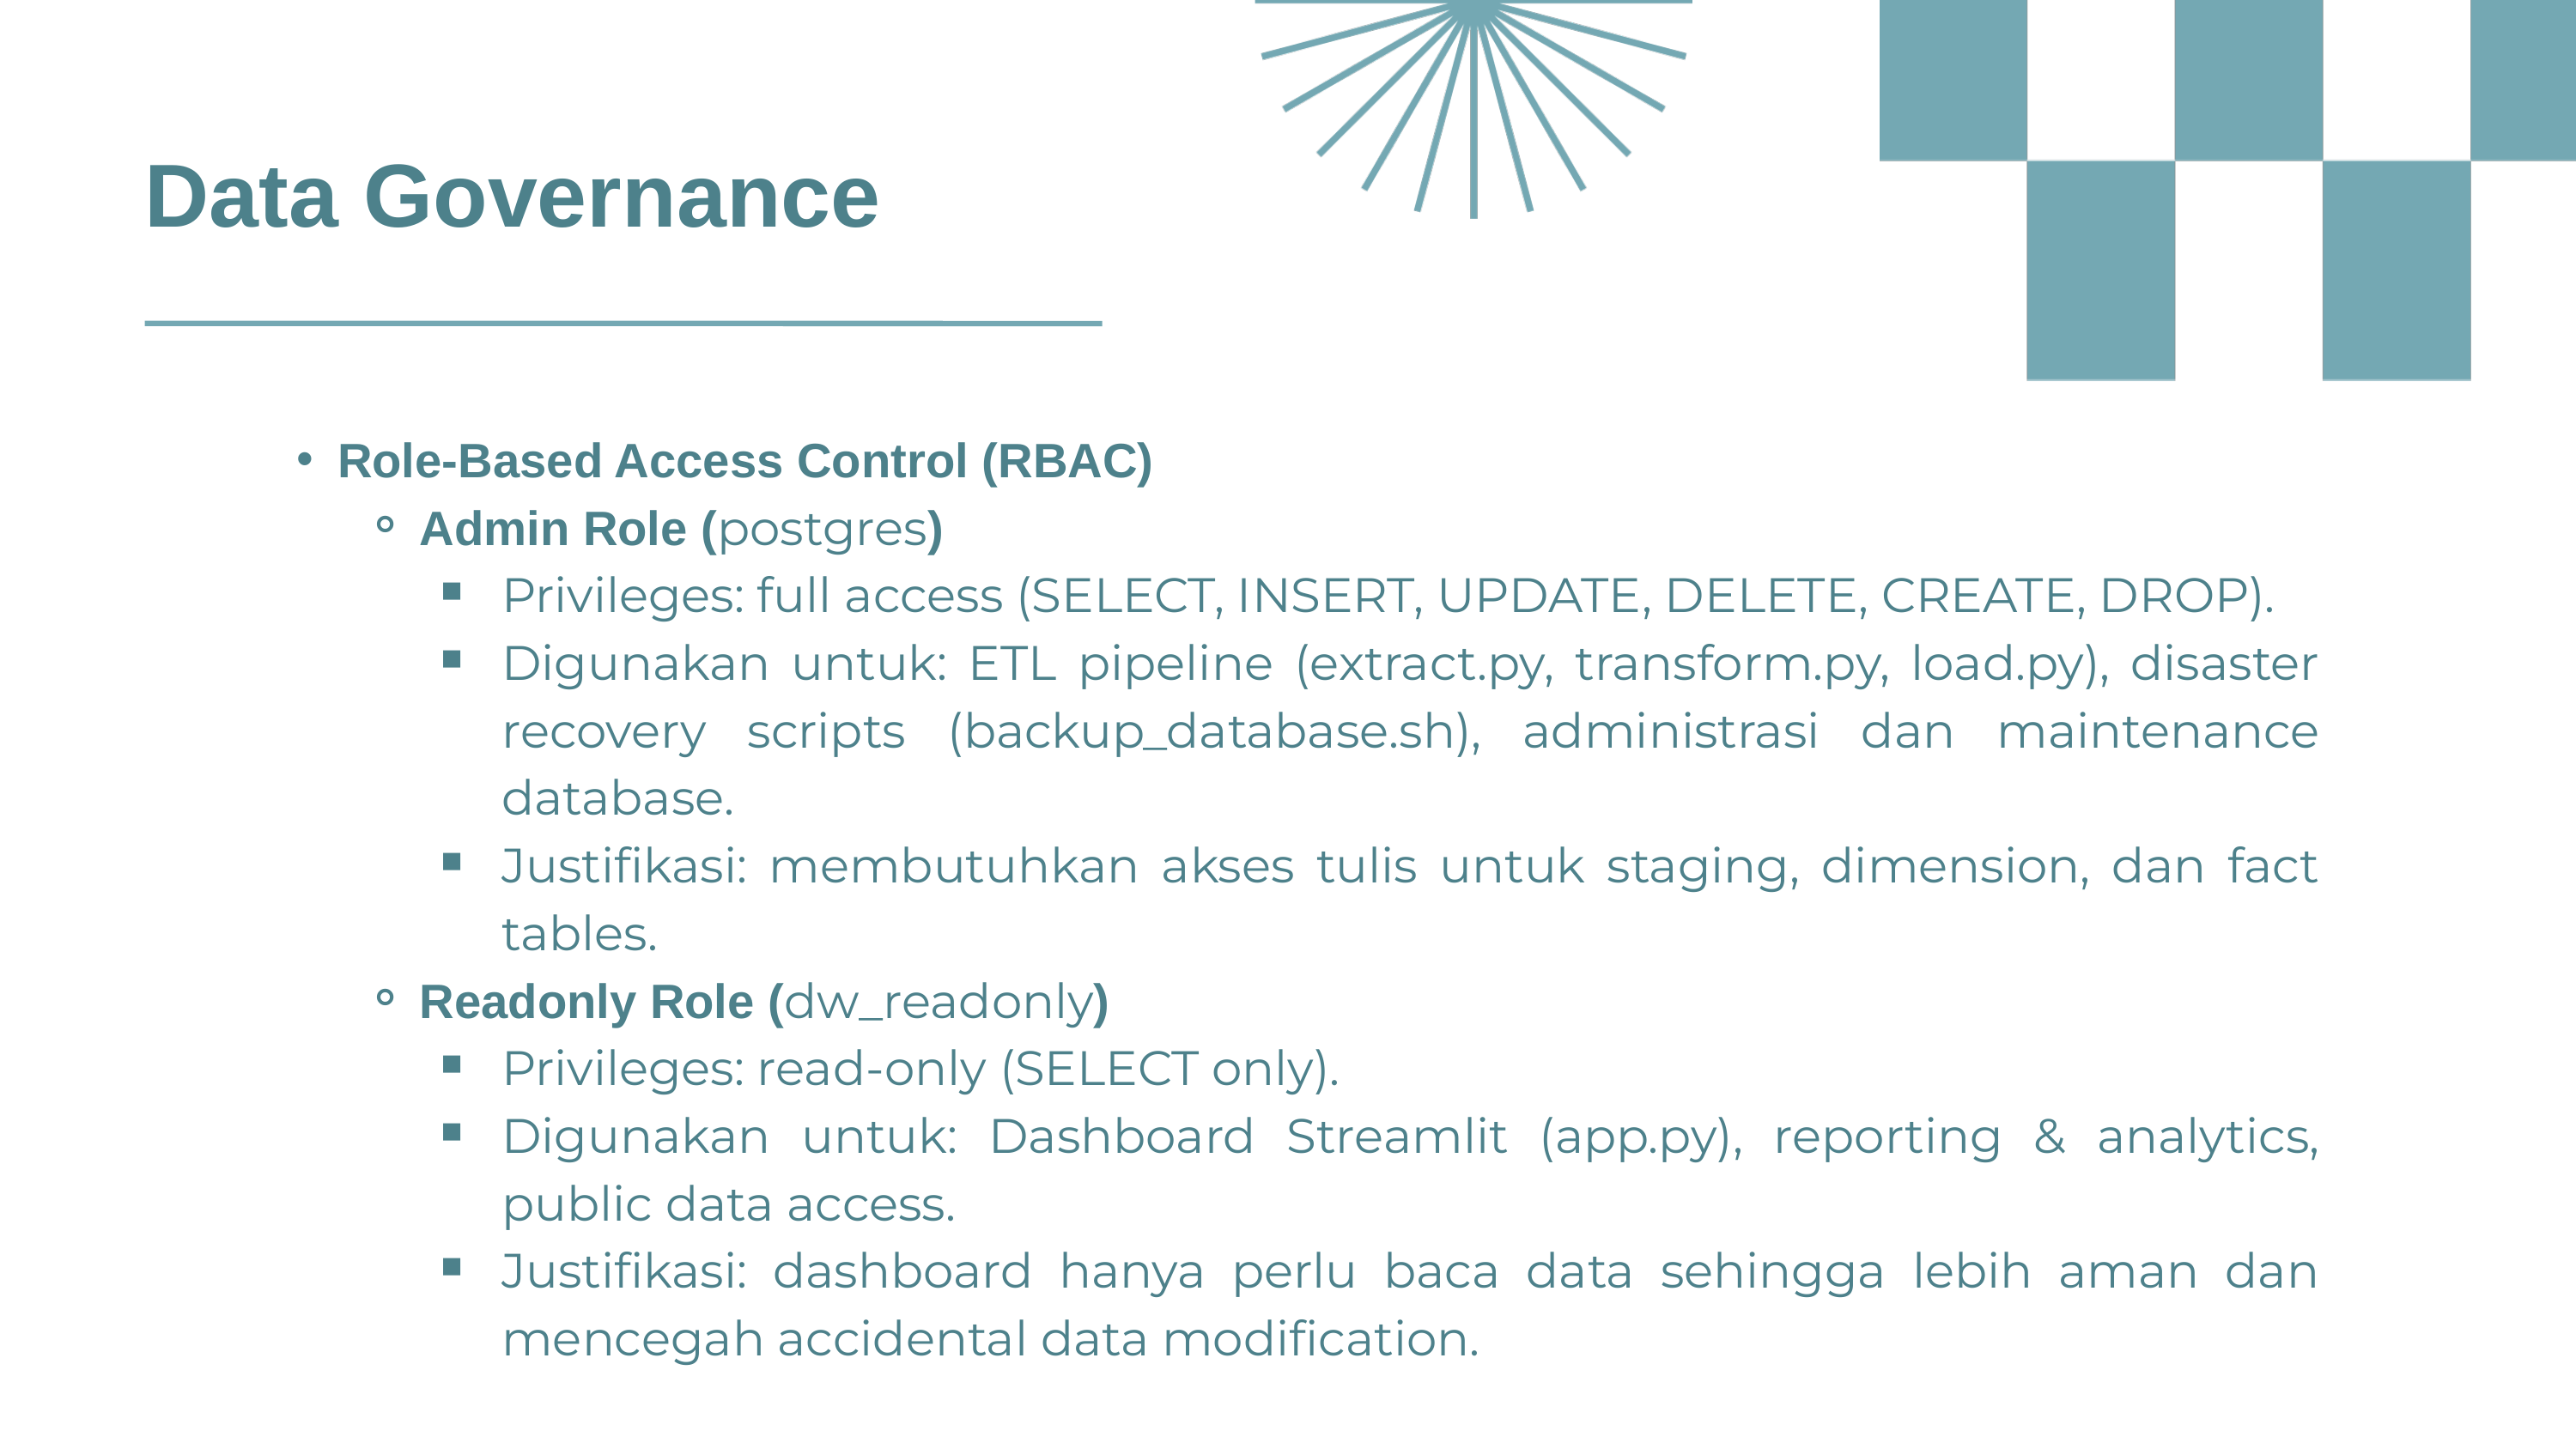

Data Governance

Role-Based Access Control (RBAC)
Admin Role (postgres)
Privileges: full access (SELECT, INSERT, UPDATE, DELETE, CREATE, DROP).
Digunakan untuk: ETL pipeline (extract.py, transform.py, load.py), disaster recovery scripts (backup_database.sh), administrasi dan maintenance database.
Justifikasi: membutuhkan akses tulis untuk staging, dimension, dan fact tables.
Readonly Role (dw_readonly)
Privileges: read-only (SELECT only).
Digunakan untuk: Dashboard Streamlit (app.py), reporting & analytics, public data access.
Justifikasi: dashboard hanya perlu baca data sehingga lebih aman dan mencegah accidental data modification.